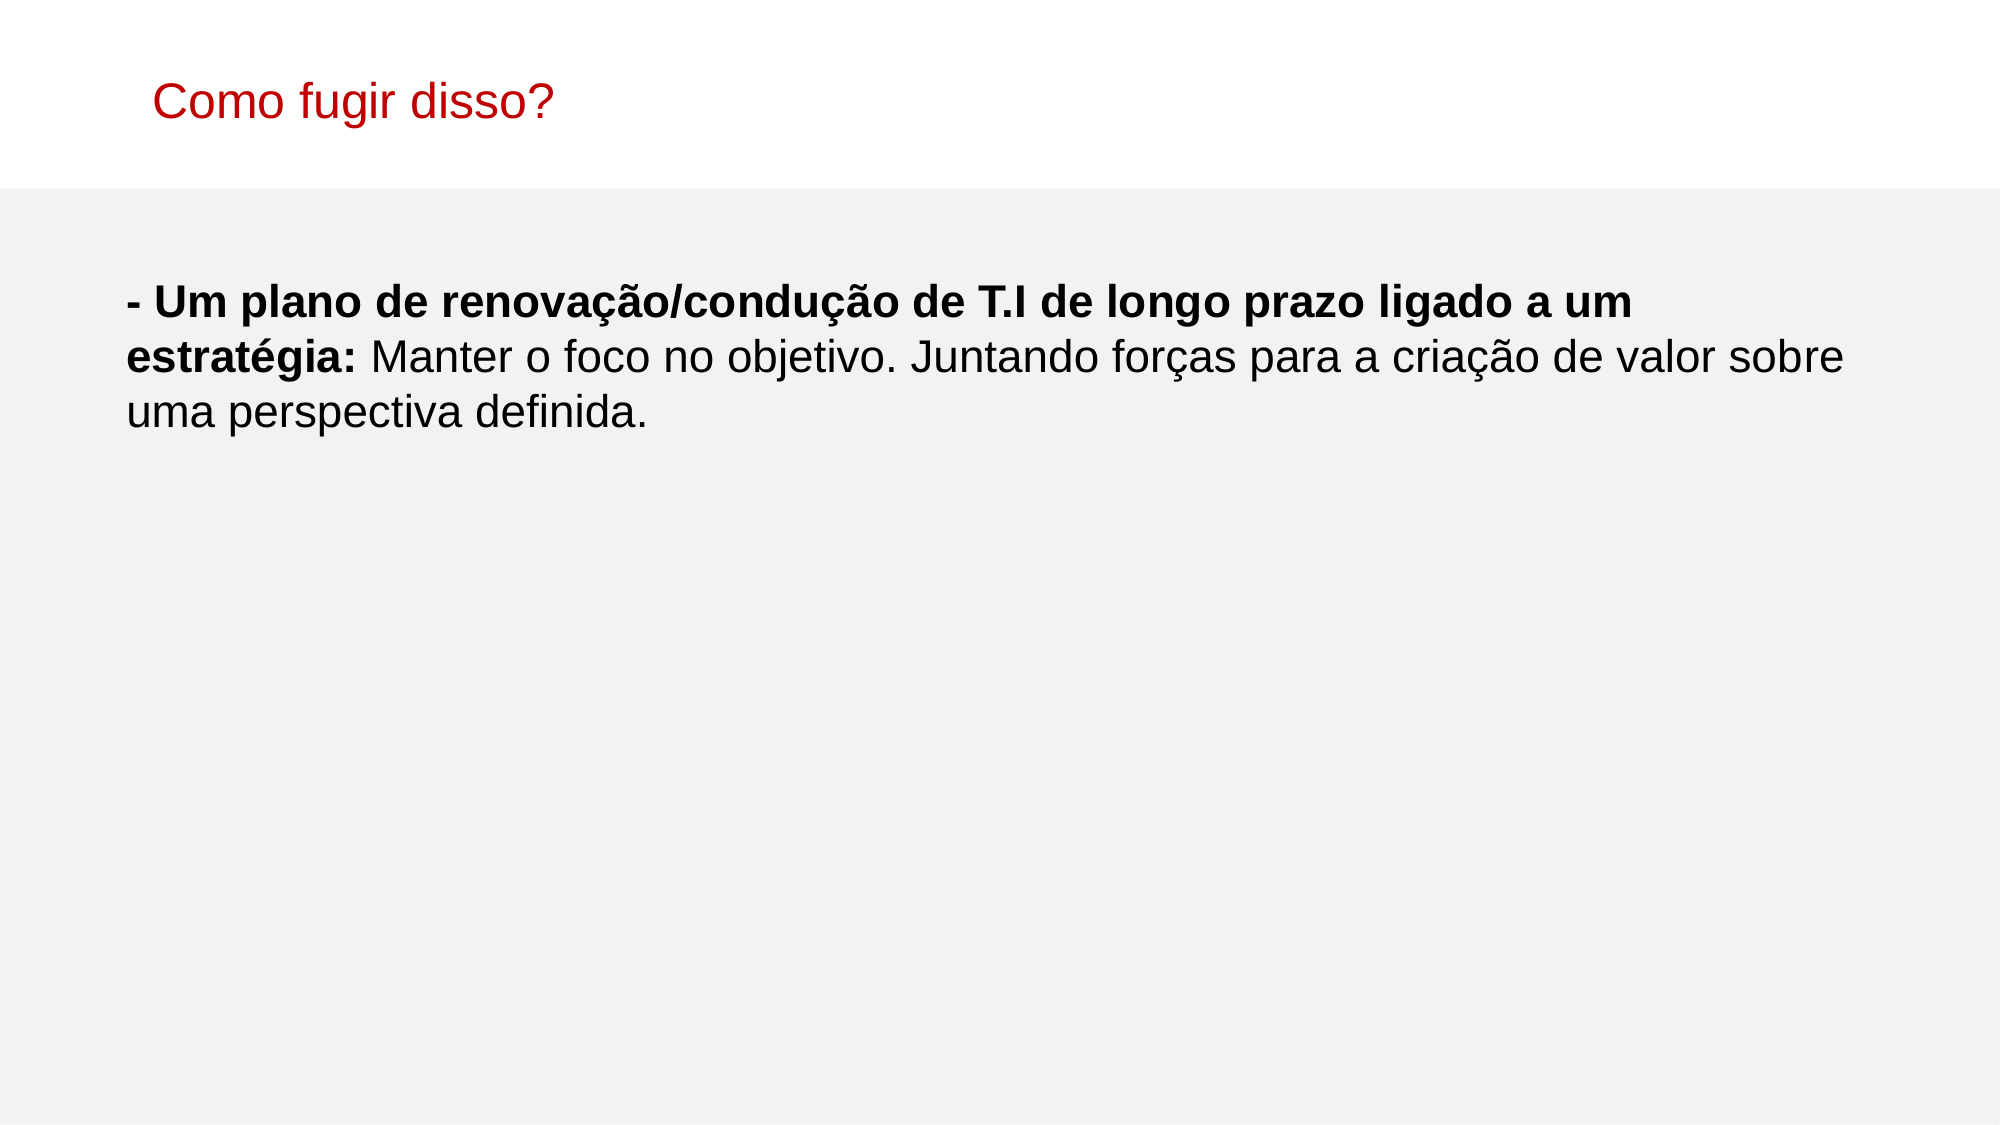

Como fugir disso?
- Um plano de renovação/condução de T.I de longo prazo ligado a um estratégia: Manter o foco no objetivo. Juntando forças para a criação de valor sobre uma perspectiva definida.